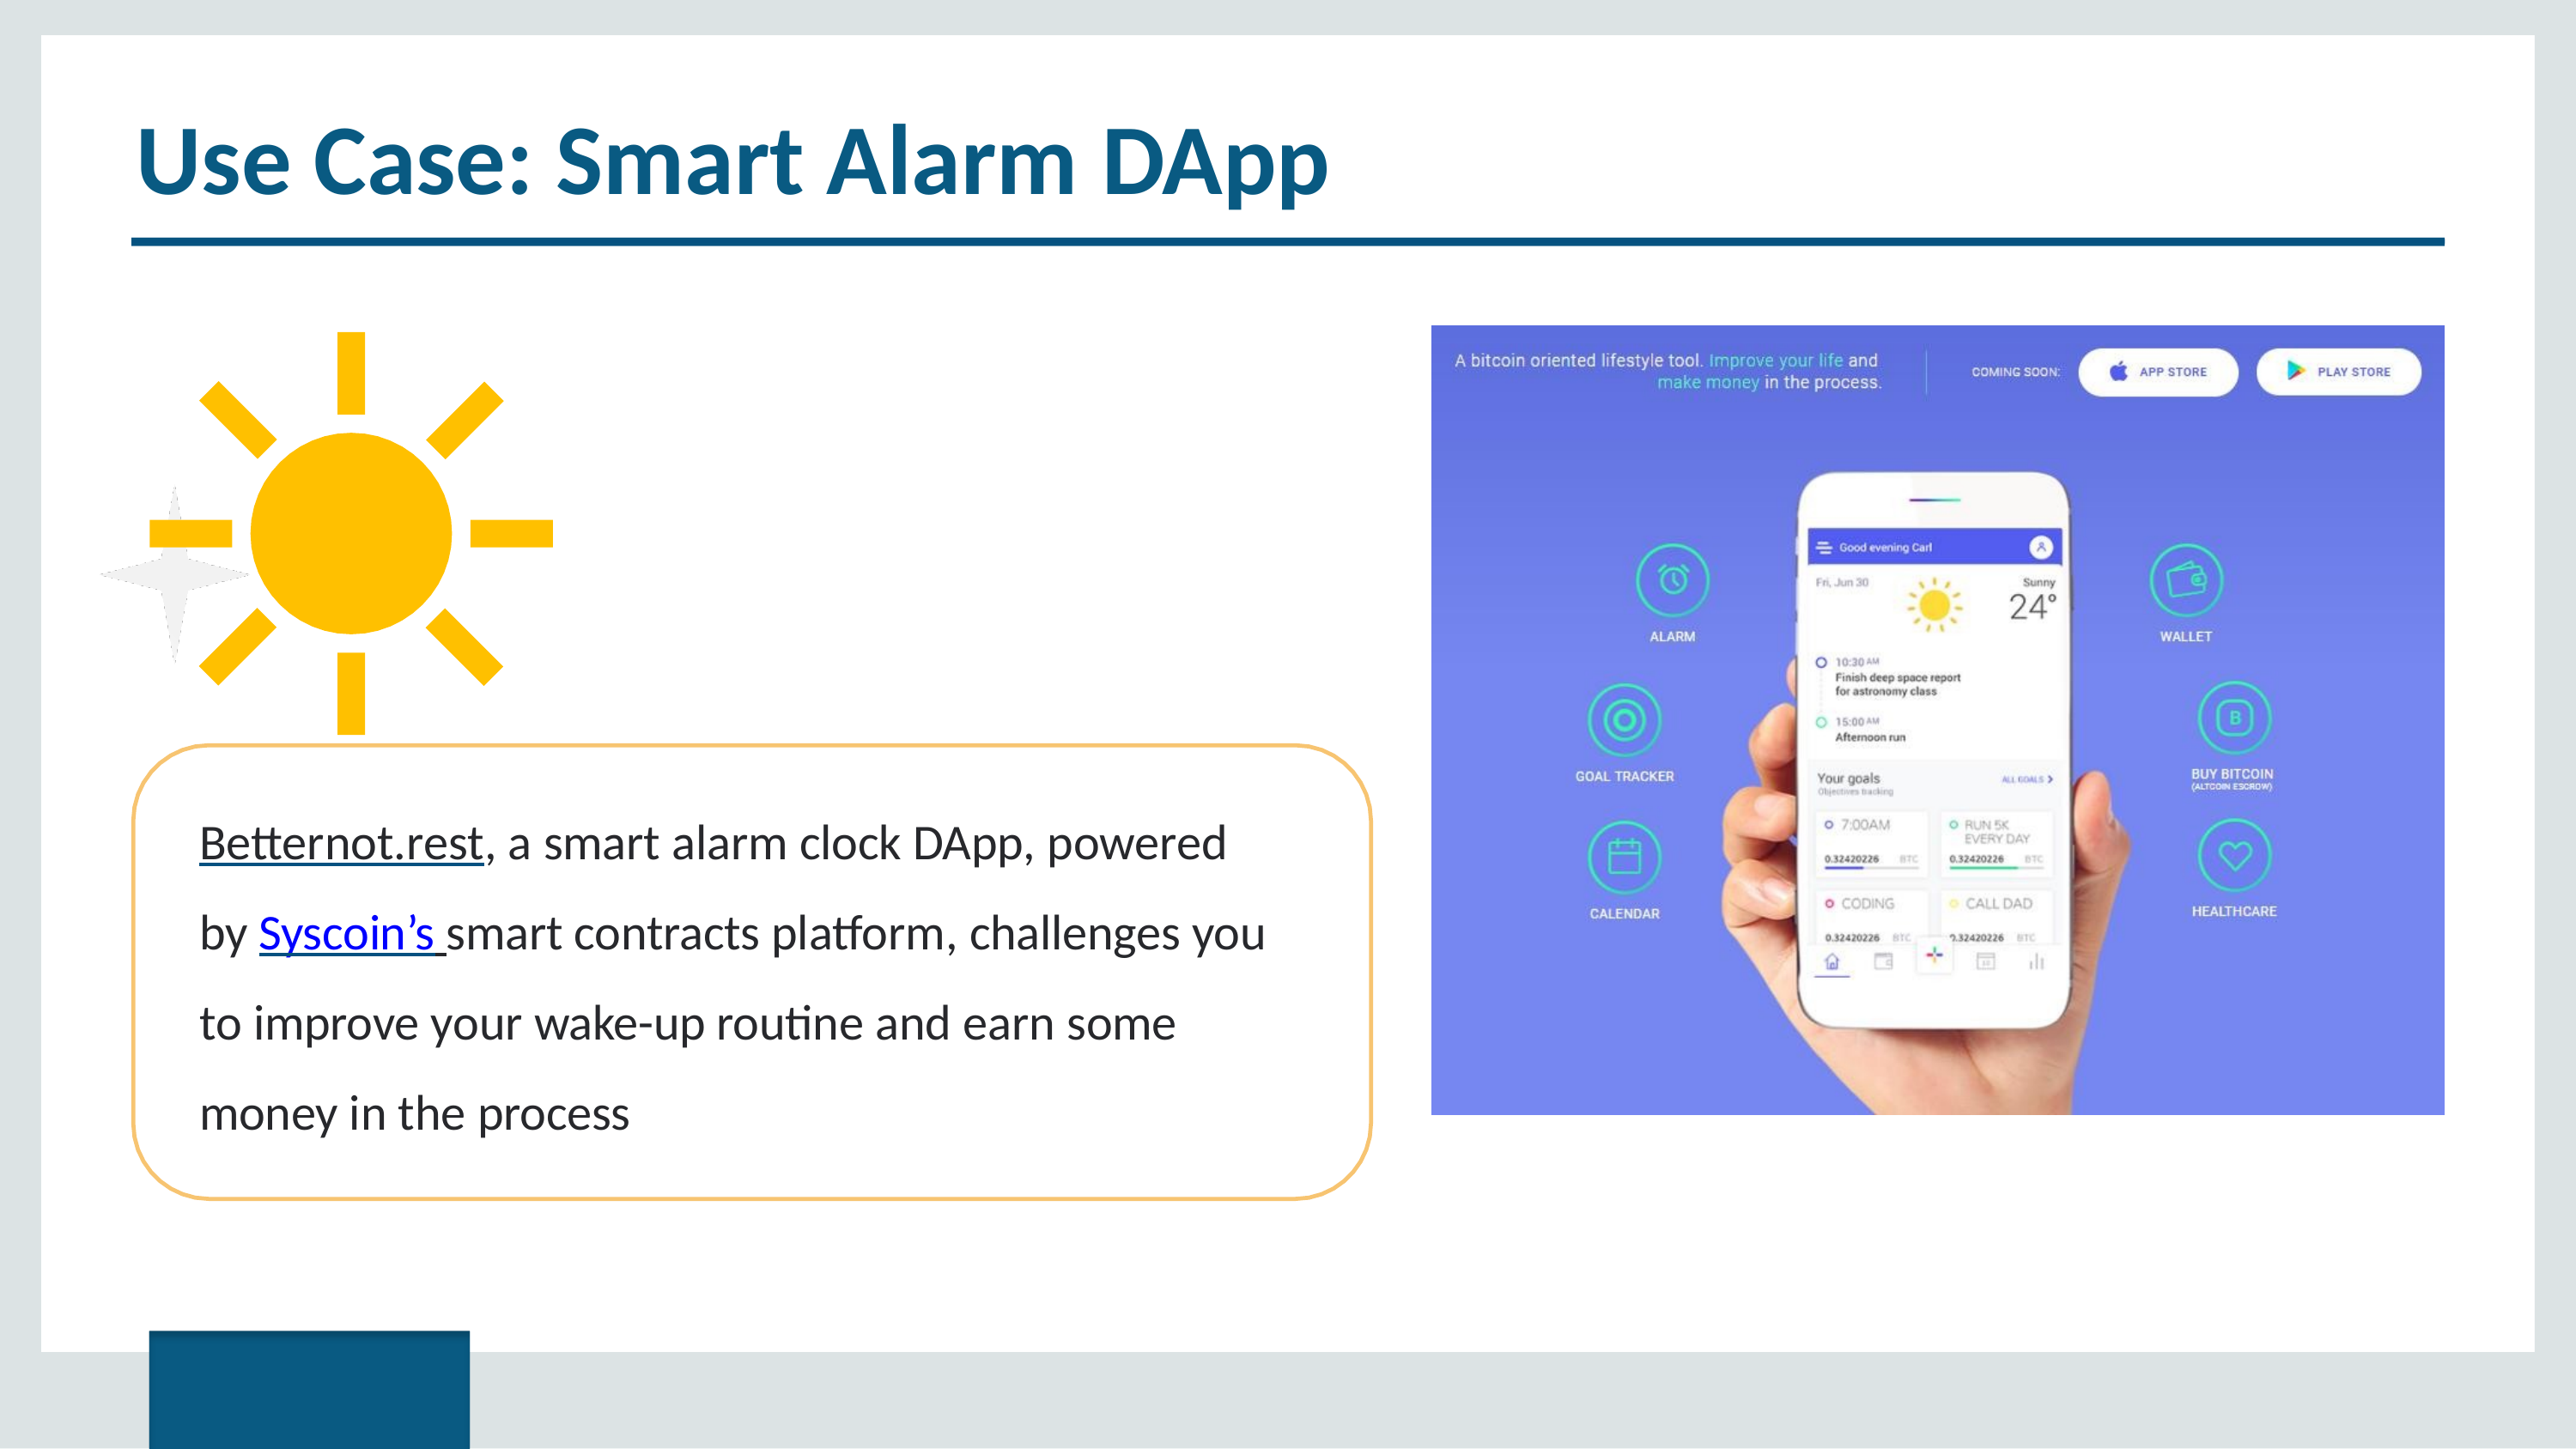

# Use Case: Smart Alarm DApp

Betternot.rest, a smart alarm clock DApp, powered  by Syscoin’s smart contracts platform, challenges you  to improve your wake-up routine and earn some  money in the process